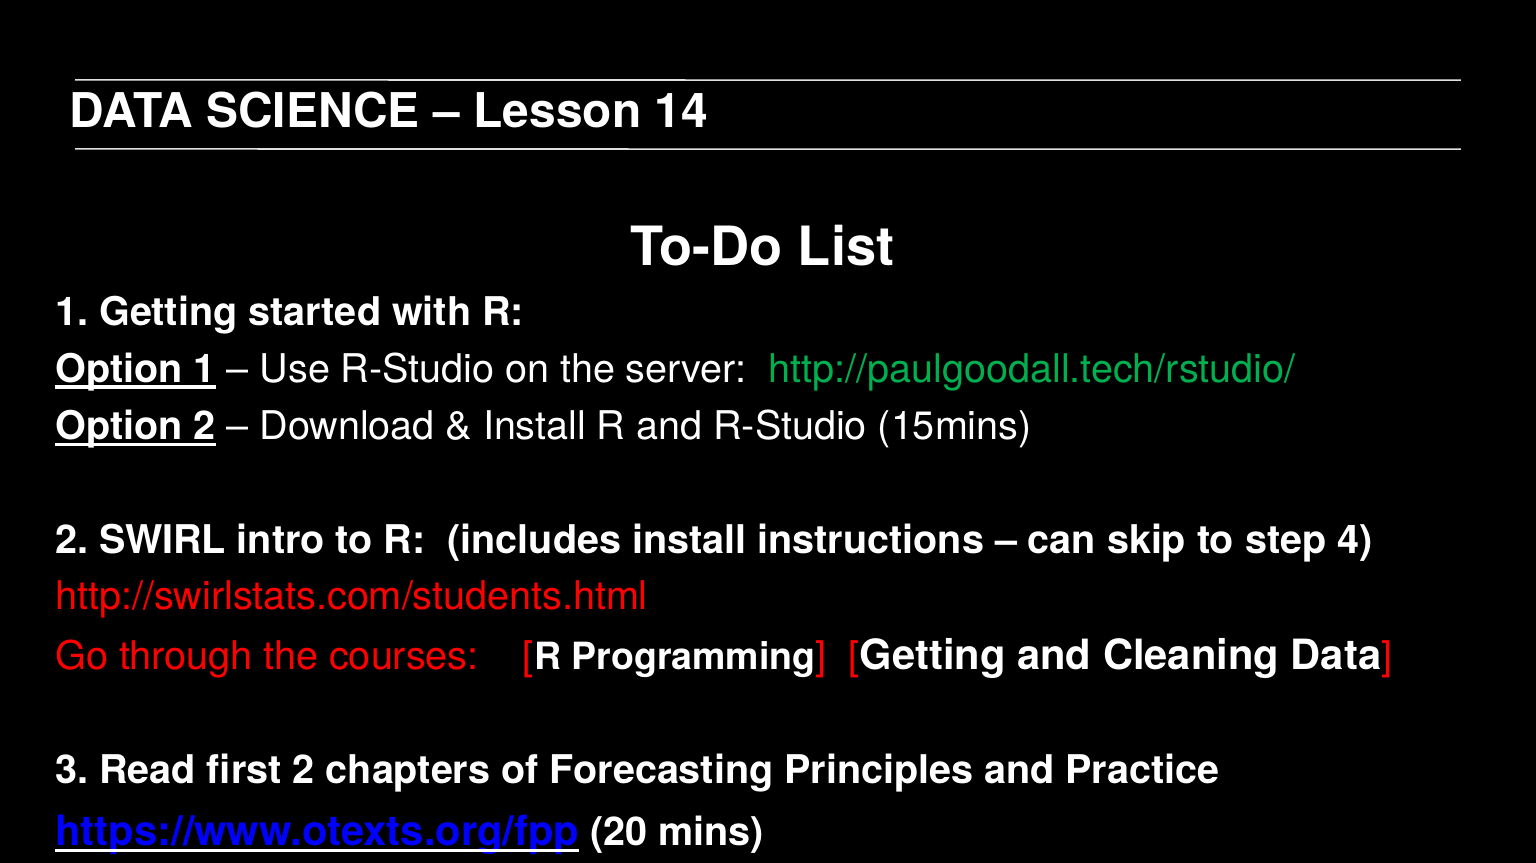

DATA SCIENCE – Lesson 14
To-Do List
1. Getting started with R:
Option 1 – Use R-Studio on the server:  http://paulgoodall.tech/rstudio/
Option 2 – Download & Install R and R-Studio (15mins)
2. SWIRL intro to R:  (includes install instructions – can skip to step 4)
http://swirlstats.com/students.html
Go through the courses:    [R Programming]  [Getting and Cleaning Data]
3. Read first 2 chapters of Forecasting Principles and Practice https://www.otexts.org/fpp (20 mins)